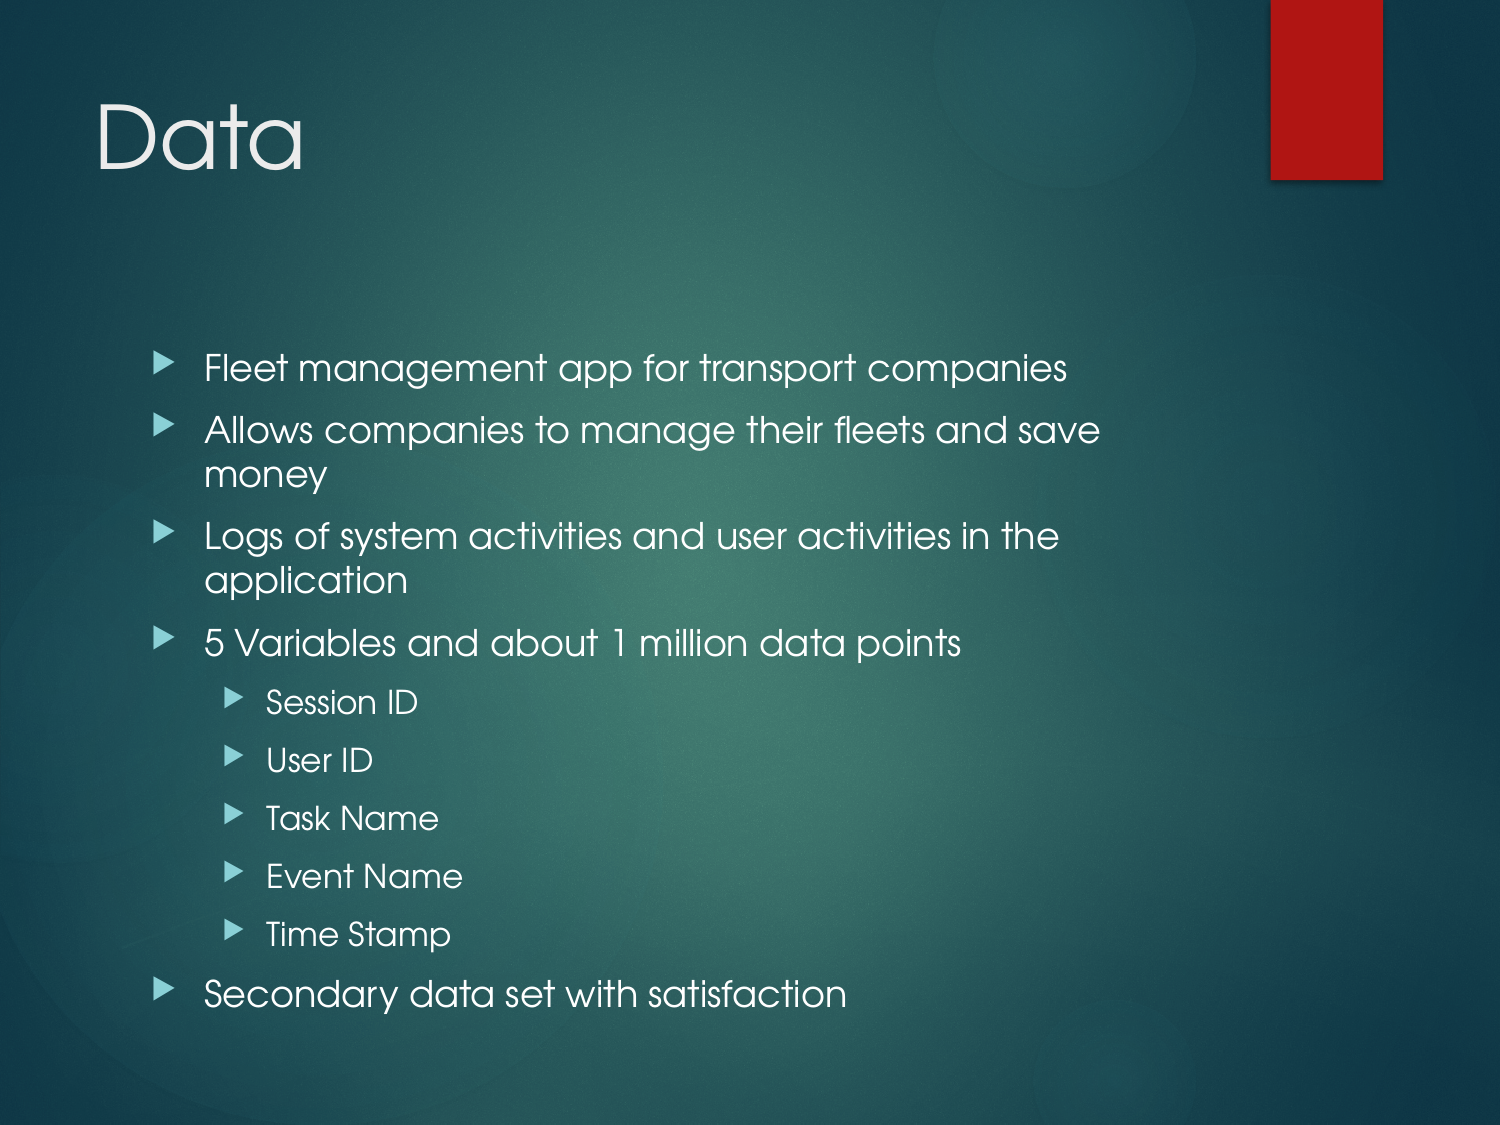

# Data
Fleet management app for transport companies
Allows companies to manage their fleets and save money
Logs of system activities and user activities in the application
5 Variables and about 1 million data points
Session ID
User ID
Task Name
Event Name
Time Stamp
Secondary data set with satisfaction